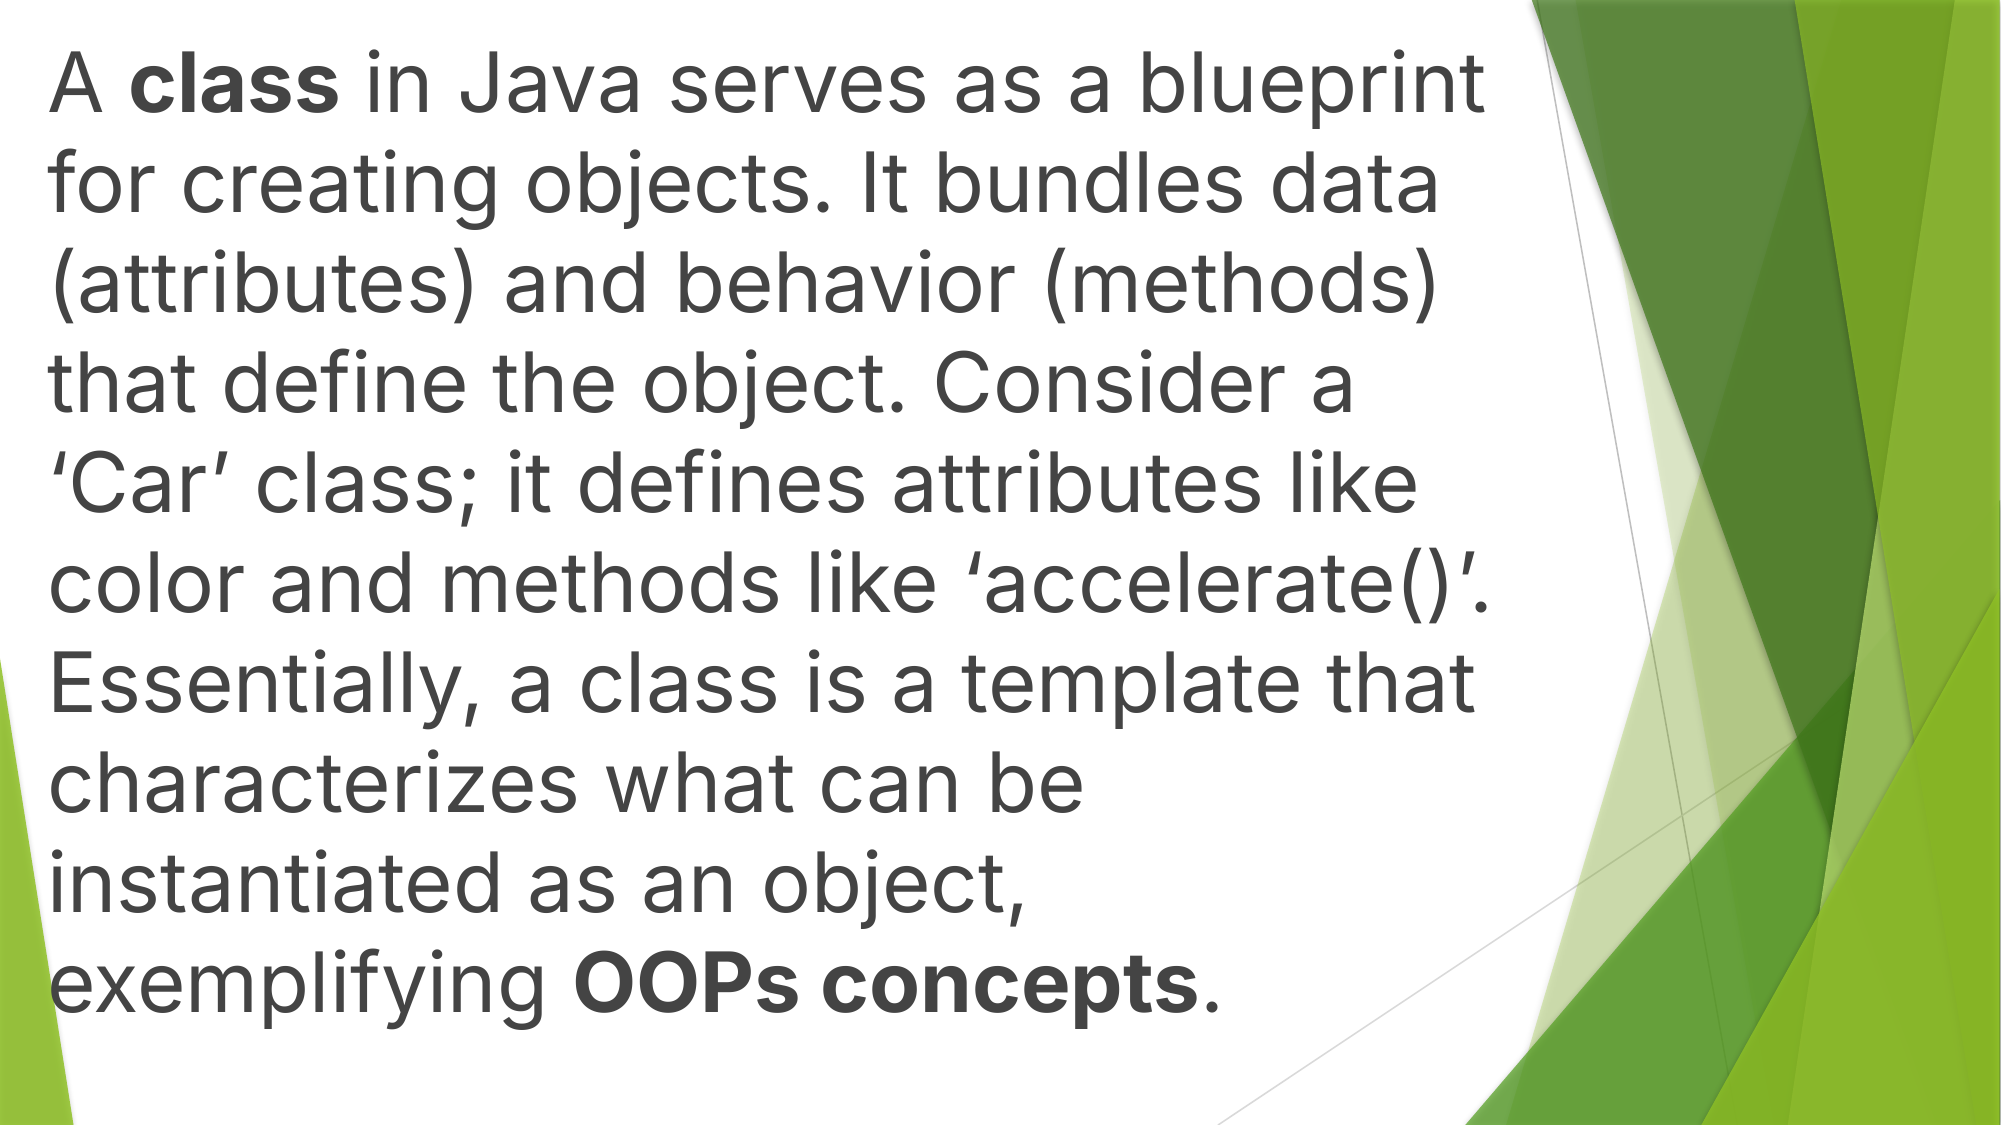

A class in Java serves as a blueprint for creating objects. It bundles data (attributes) and behavior (methods) that define the object. Consider a ‘Car’ class; it defines attributes like color and methods like ‘accelerate()’. Essentially, a class is a template that characterizes what can be instantiated as an object, exemplifying OOPs concepts.